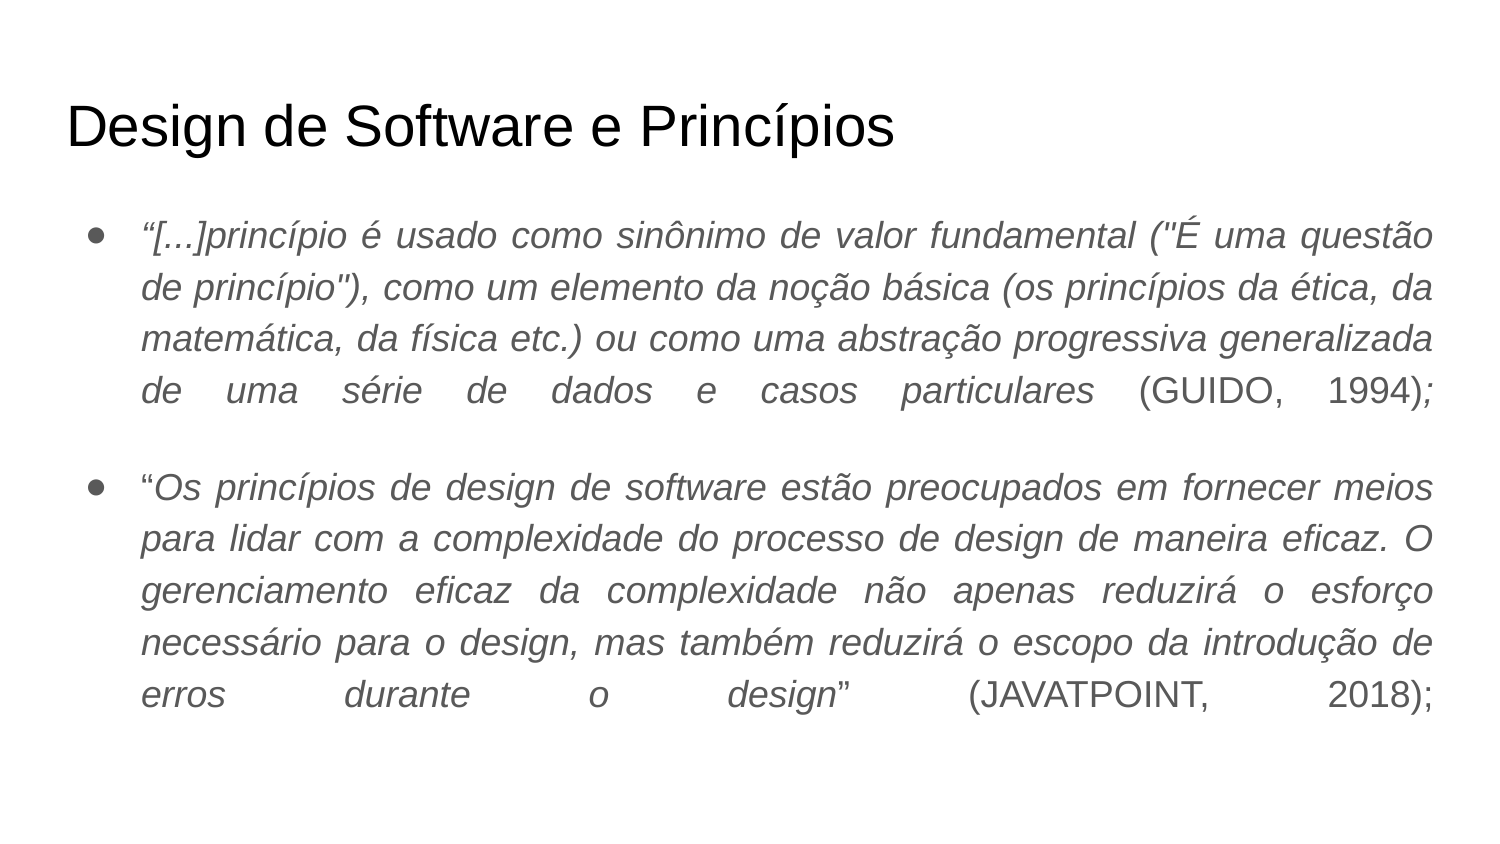

# Design de Software e Princípios
“[...]princípio é usado como sinônimo de valor fundamental ("É uma questão de princípio"), como um elemento da noção básica (os princípios da ética, da matemática, da física etc.) ou como uma abstração progressiva generalizada de uma série de dados e casos particulares (GUIDO, 1994);
“Os princípios de design de software estão preocupados em fornecer meios para lidar com a complexidade do processo de design de maneira eficaz. O gerenciamento eficaz da complexidade não apenas reduzirá o esforço necessário para o design, mas também reduzirá o escopo da introdução de erros durante o design” (JAVATPOINT, 2018);